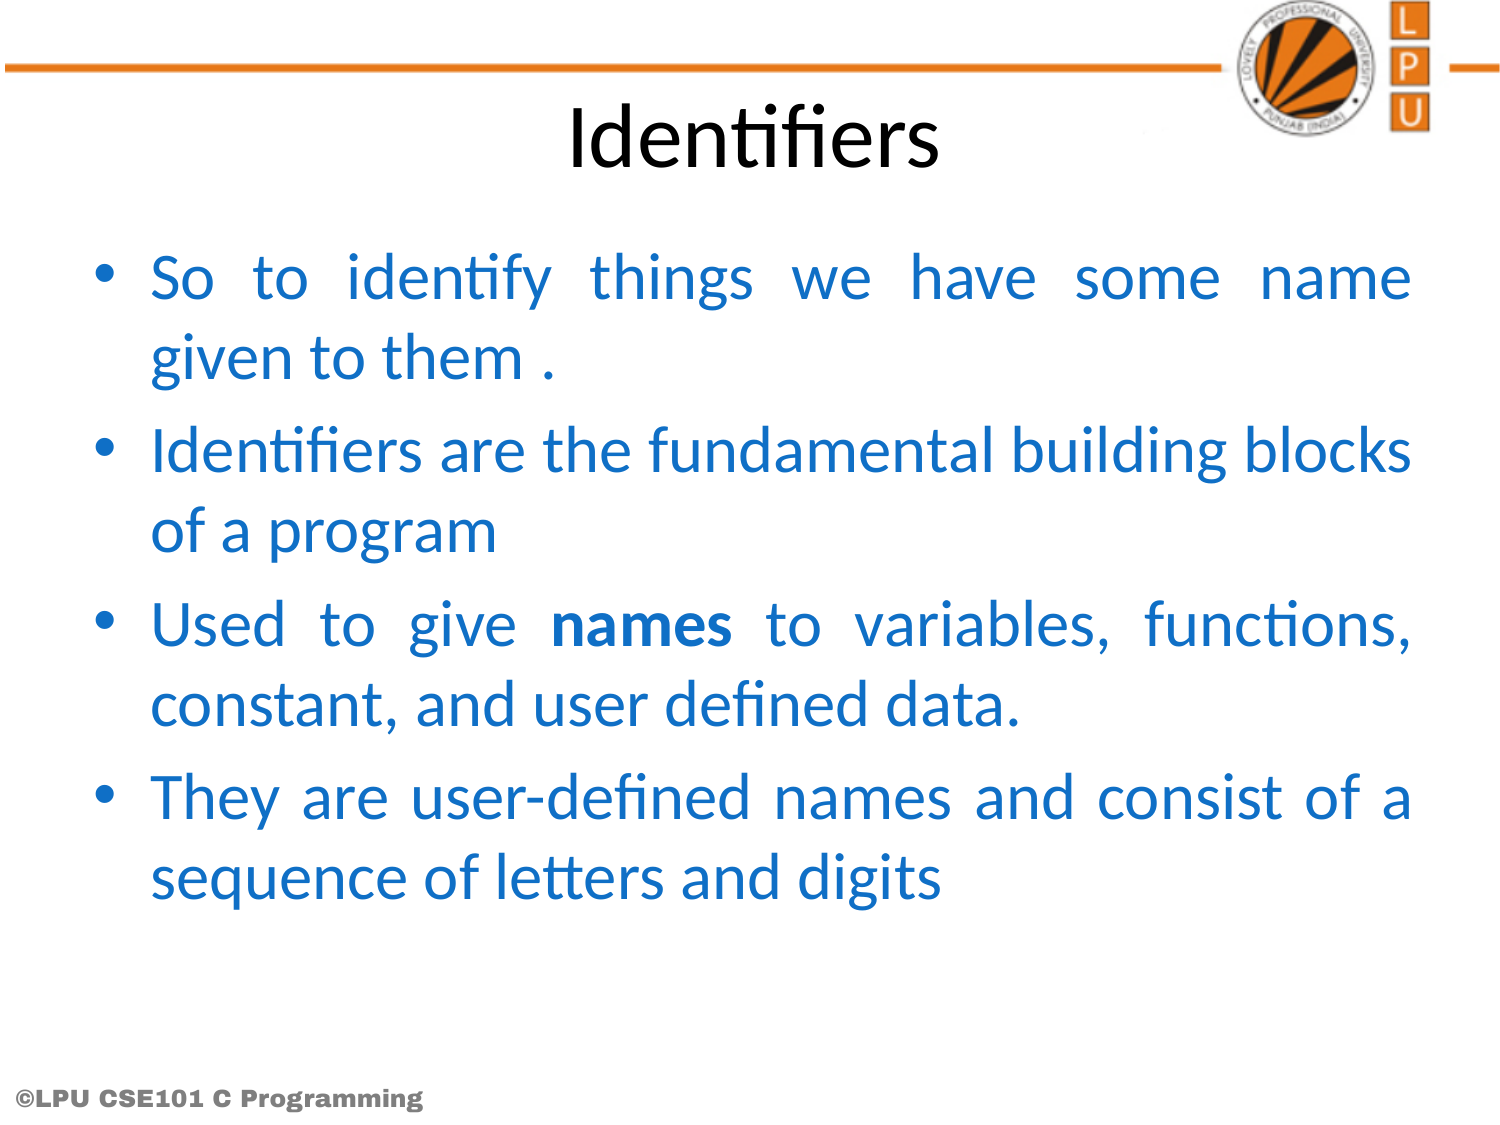

# Identifiers
So to identify things we have some name given to them .
Identifiers are the fundamental building blocks of a program
Used to give names to variables, functions, constant, and user defined data.
They are user-defined names and consist of a sequence of letters and digits